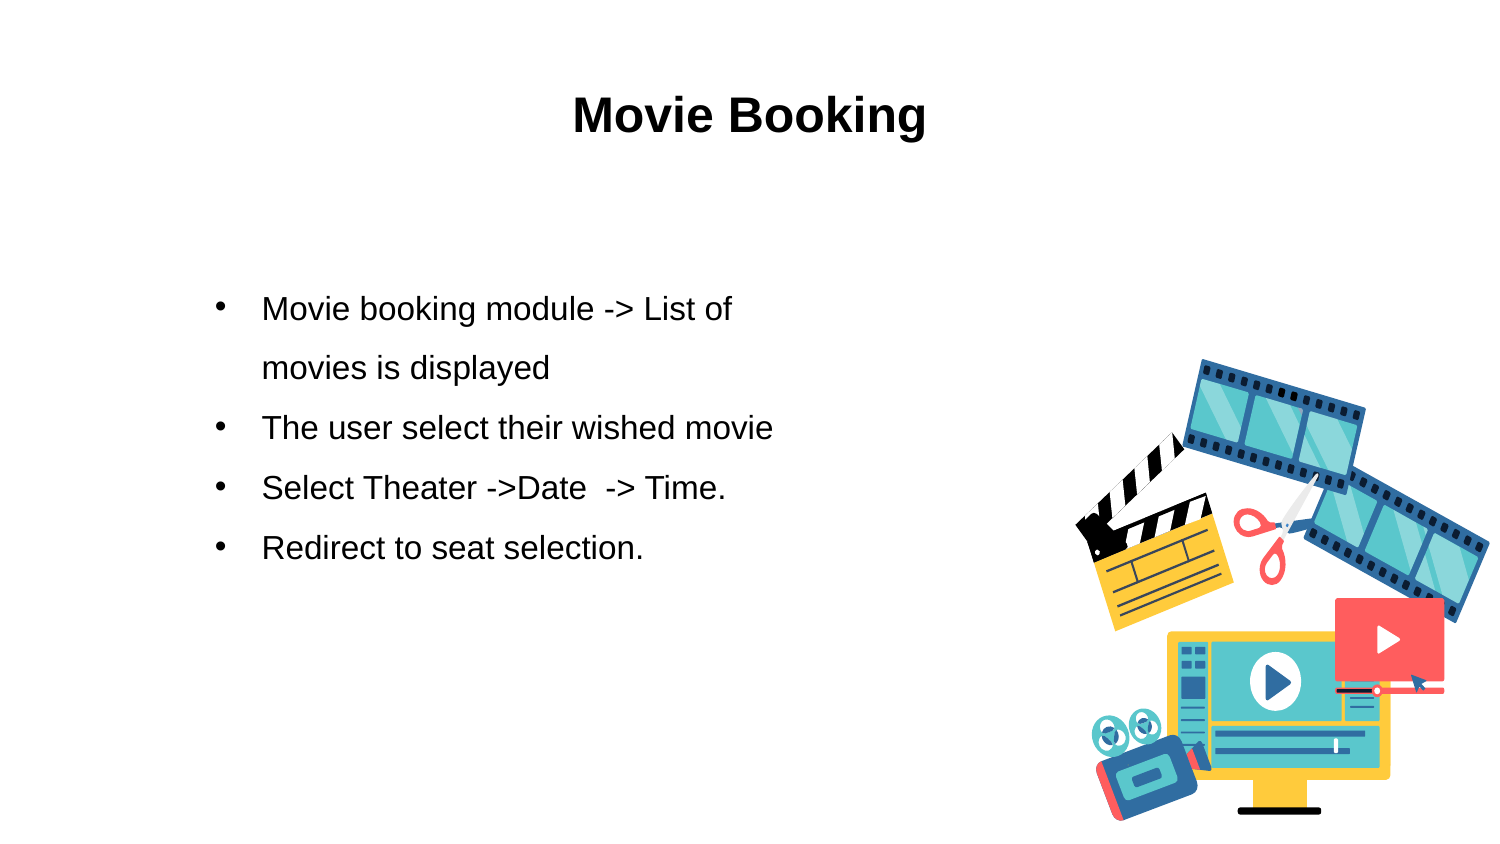

# Movie Booking
Movie booking module -> List of movies is displayed
The user select their wished movie
Select Theater ->Date  -> Time.
Redirect to seat selection.